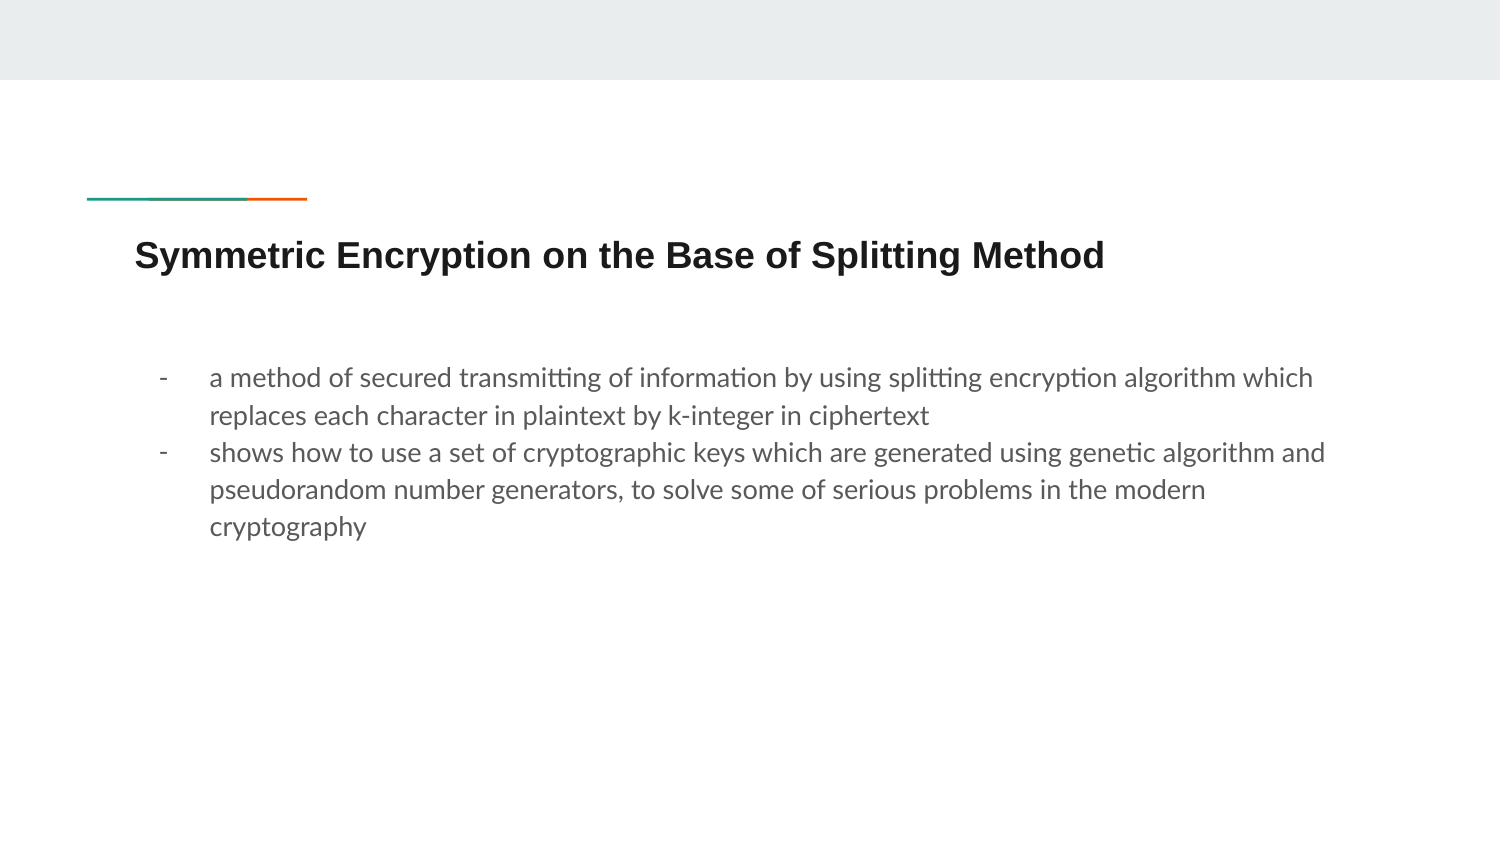

# Symmetric Encryption on the Base of Splitting Method
a method of secured transmitting of information by using splitting encryption algorithm which replaces each character in plaintext by k-integer in ciphertext
shows how to use a set of cryptographic keys which are generated using genetic algorithm and pseudorandom number generators, to solve some of serious problems in the modern cryptography